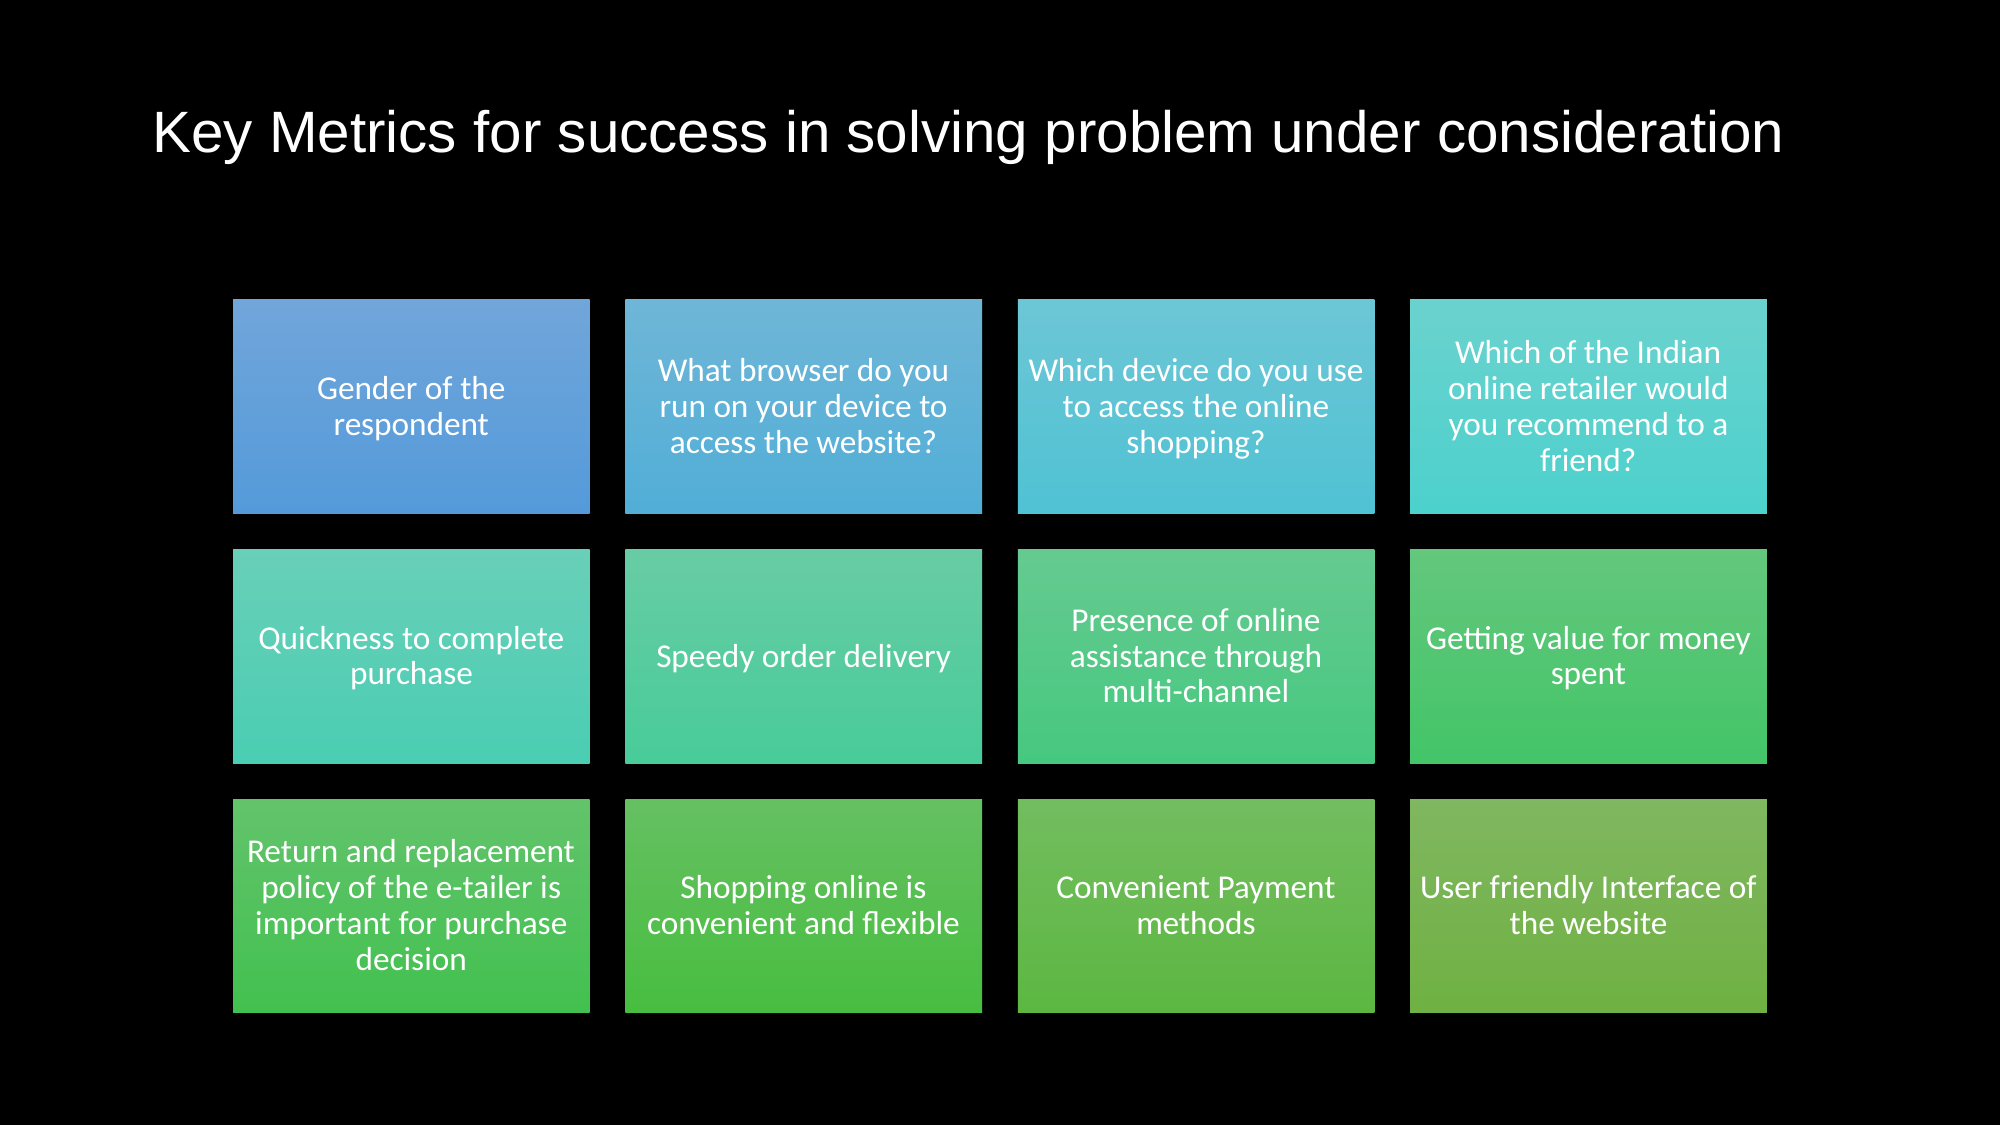

# Key Metrics for success in solving problem under consideration
Gender of the respondent
What browser do you run on your device to access the website?
Which device do you use to access the online shopping?
Which of the Indian online retailer would you recommend to a friend?
Quickness to complete purchase
Speedy order delivery
Presence of online assistance through multi-channel
Getting value for money spent
Return and replacement policy of the e-tailer is important for purchase decision
Shopping online is convenient and flexible
Convenient Payment methods
User friendly Interface of the website